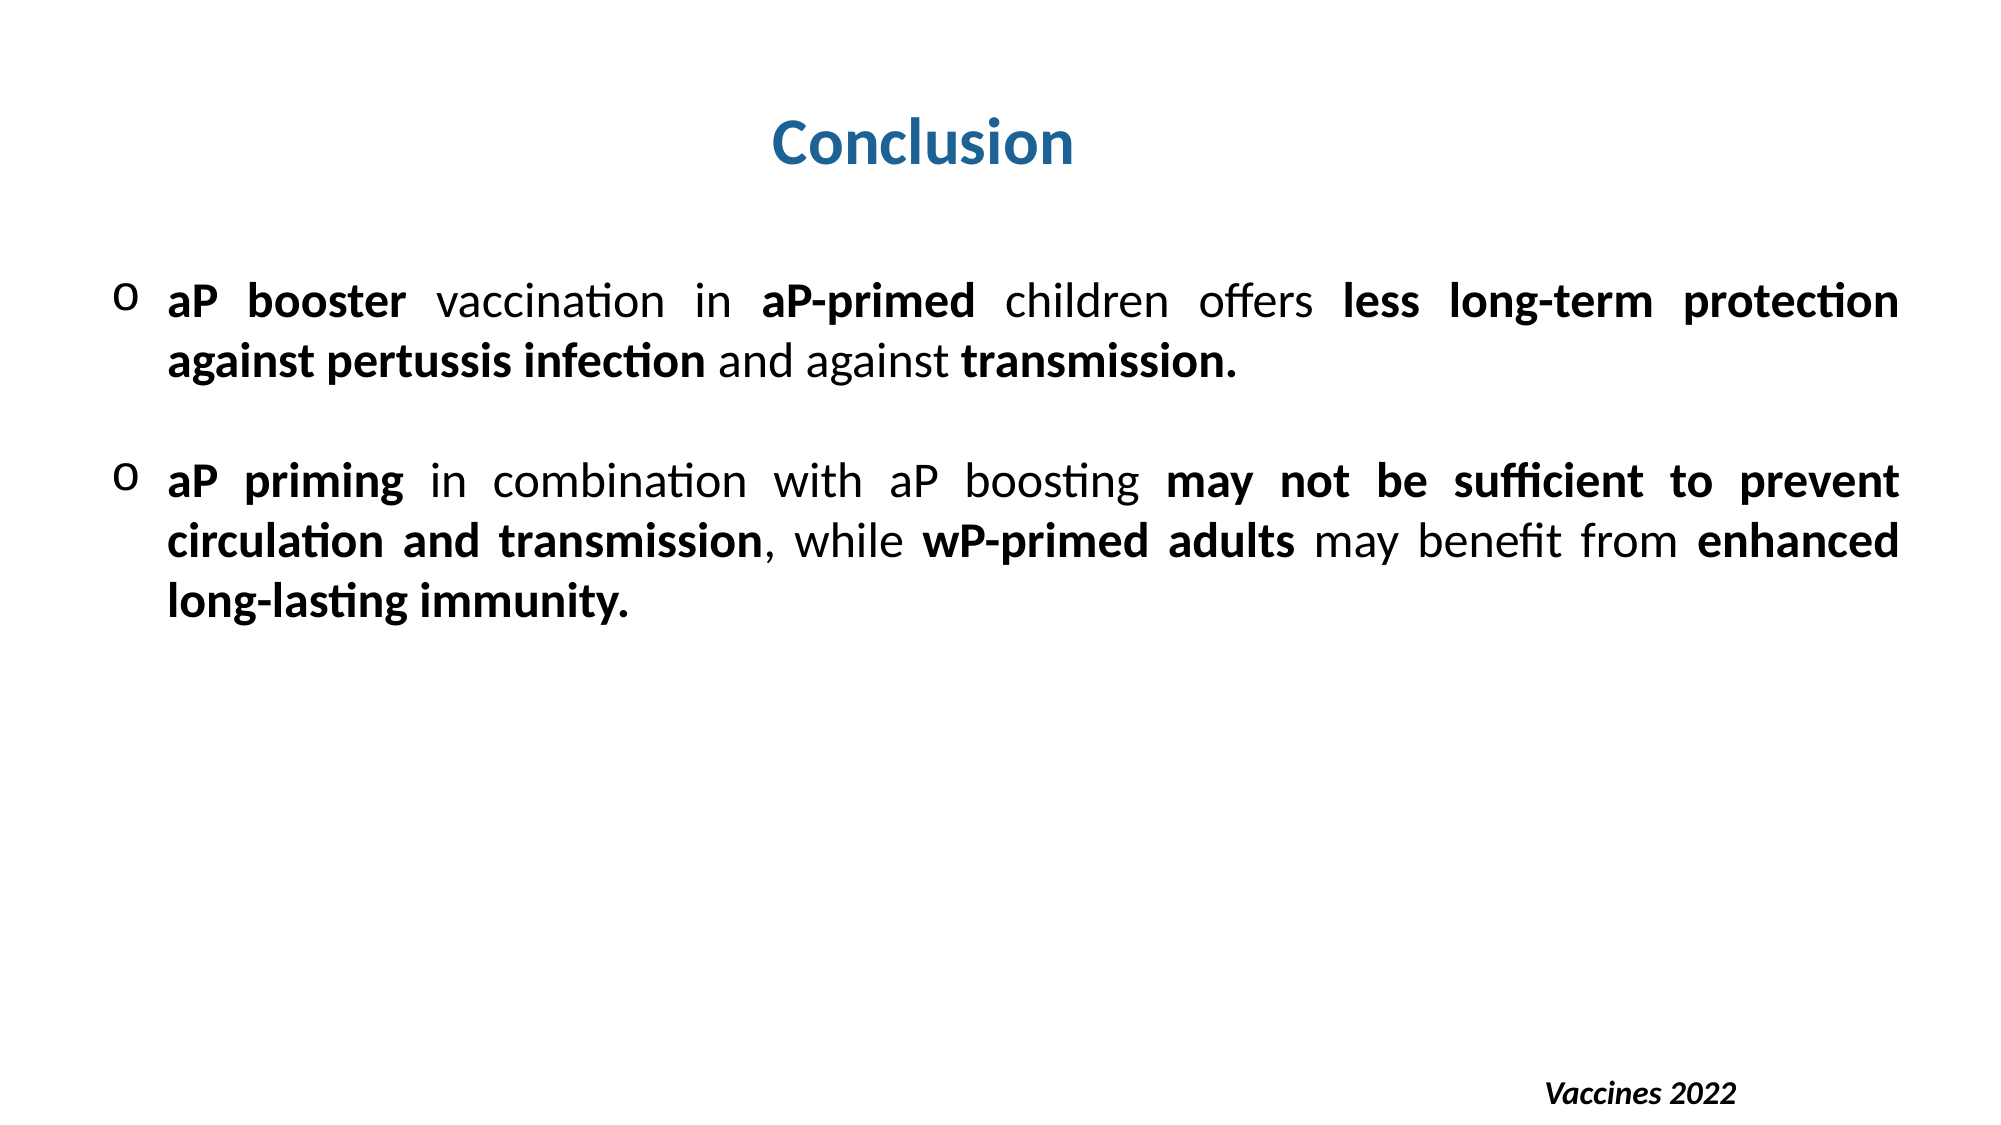

Conclusion
aP booster vaccination in aP-primed children offers less long-term protection against pertussis infection and against transmission.

aP priming in combination with aP boosting may not be sufficient to prevent circulation and transmission, while wP-primed adults may benefit from enhanced long-lasting immunity.

Vaccines 2022